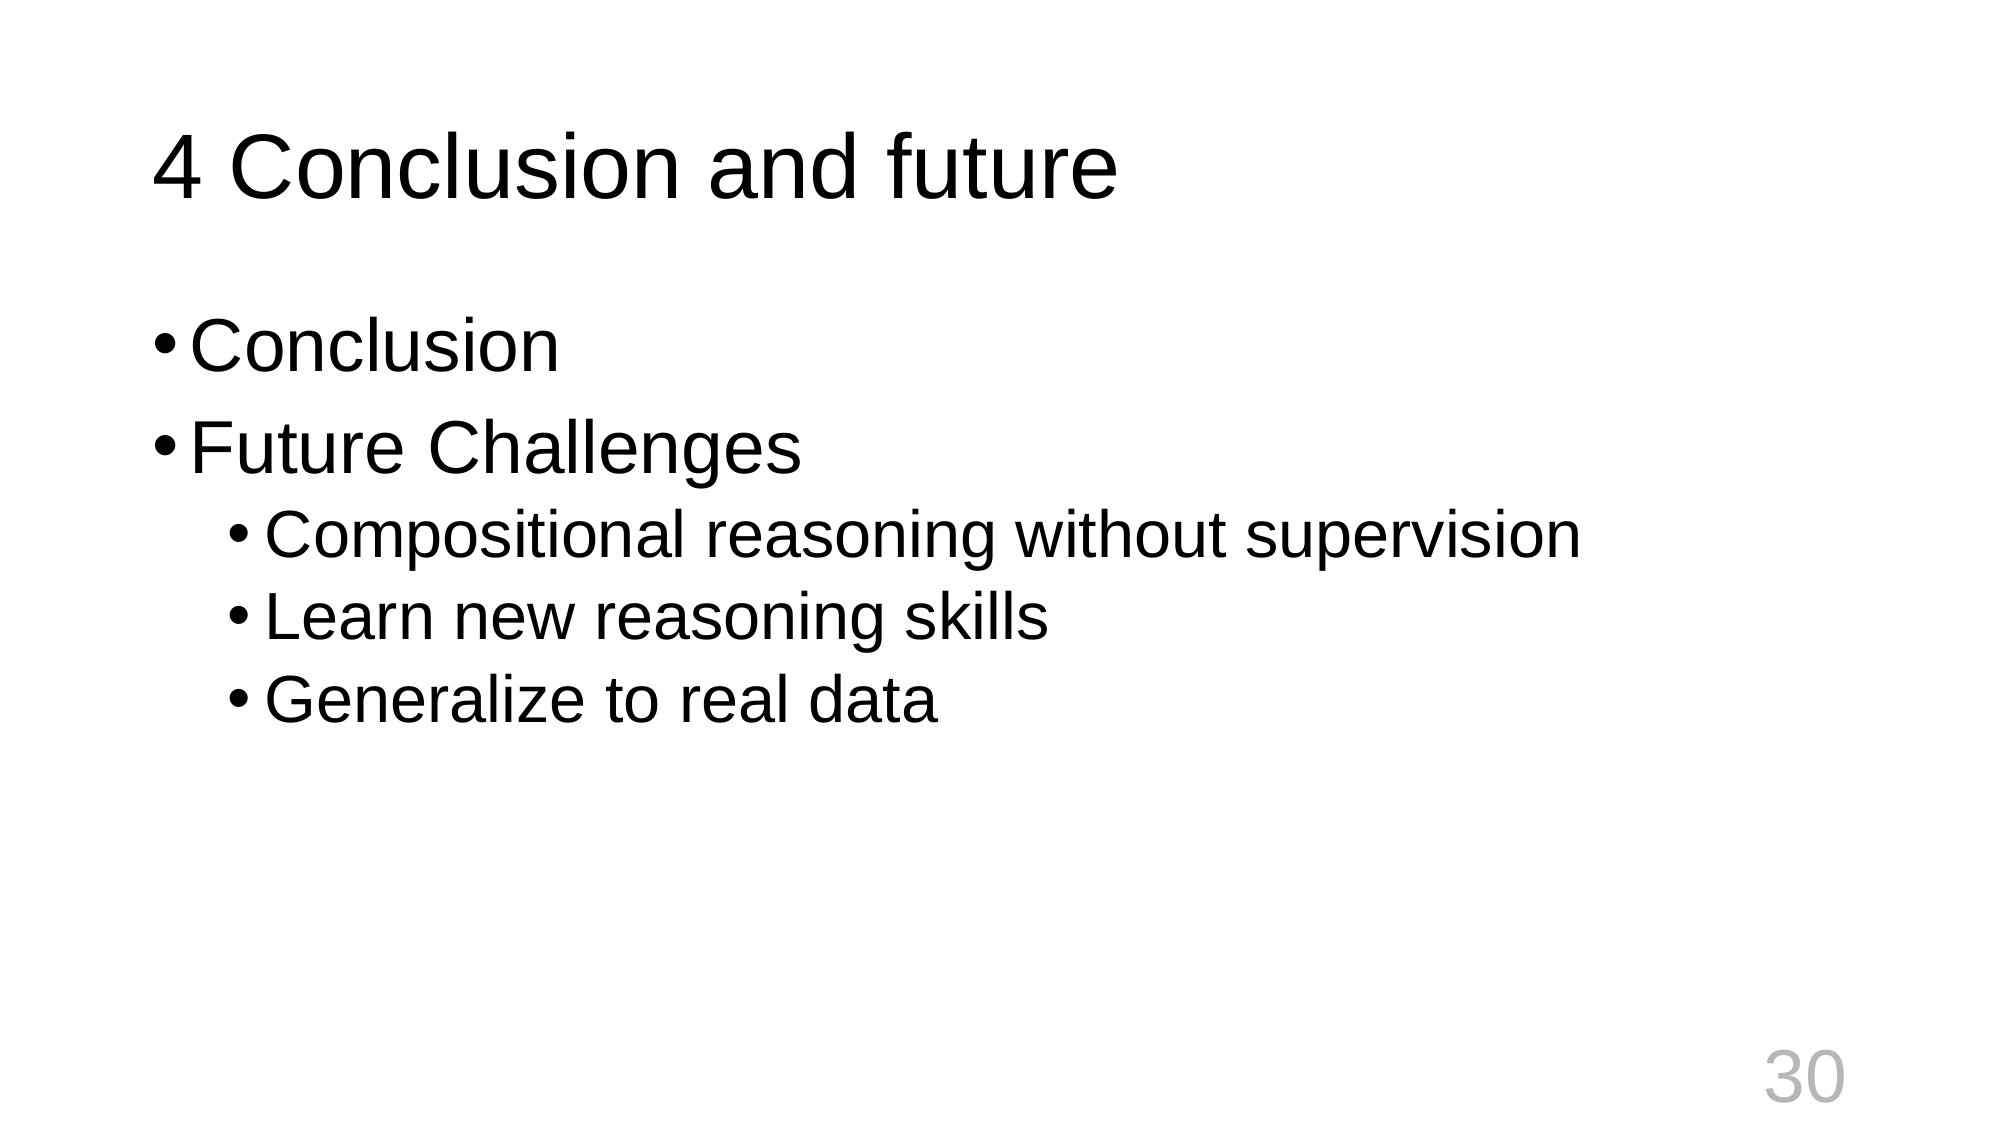

# 4 Conclusion and future
Conclusion
Future Challenges
Compositional reasoning without supervision
Learn new reasoning skills
Generalize to real data

30